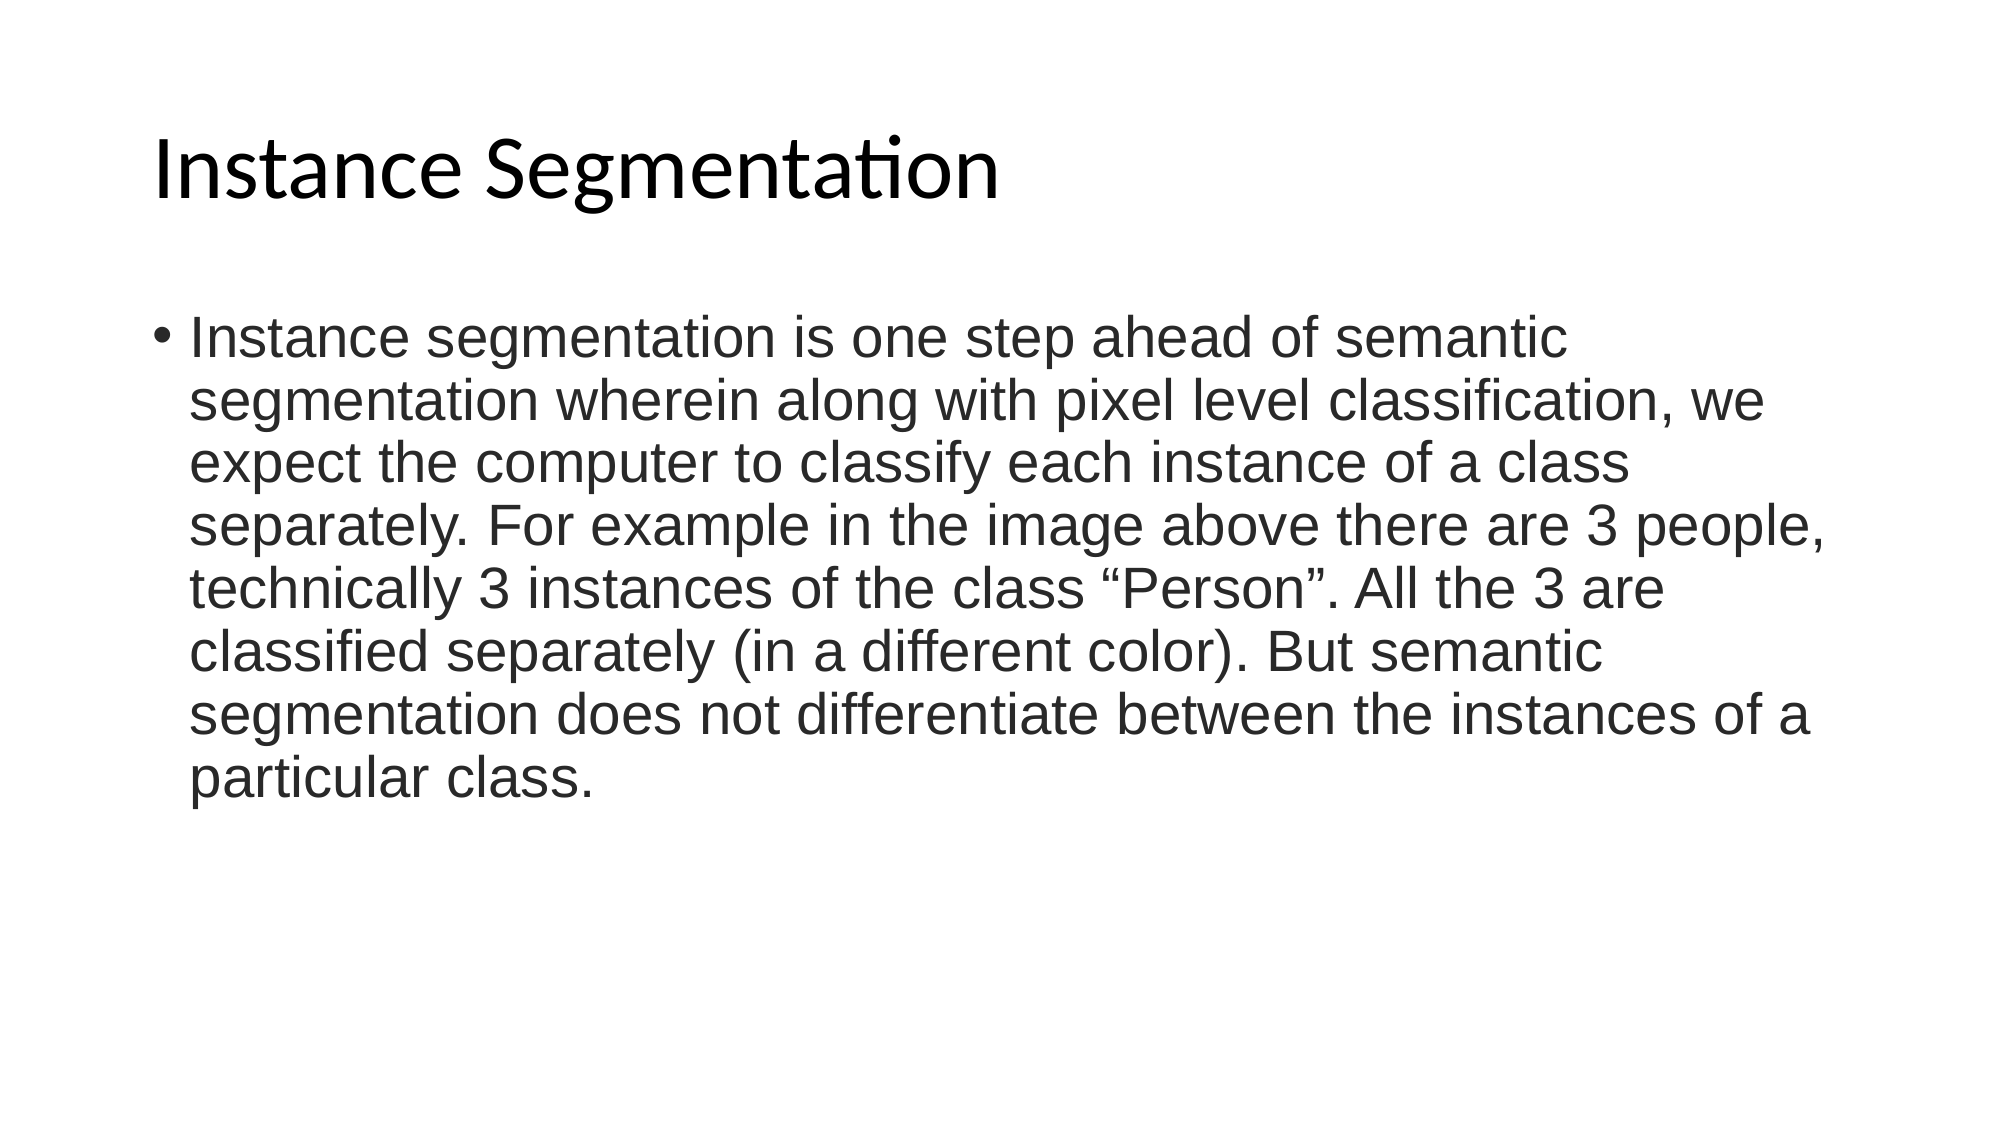

# Instance Segmentation
Instance segmentation is one step ahead of semantic segmentation wherein along with pixel level classification, we expect the computer to classify each instance of a class separately. For example in the image above there are 3 people, technically 3 instances of the class “Person”. All the 3 are classified separately (in a different color). But semantic segmentation does not differentiate between the instances of a particular class.